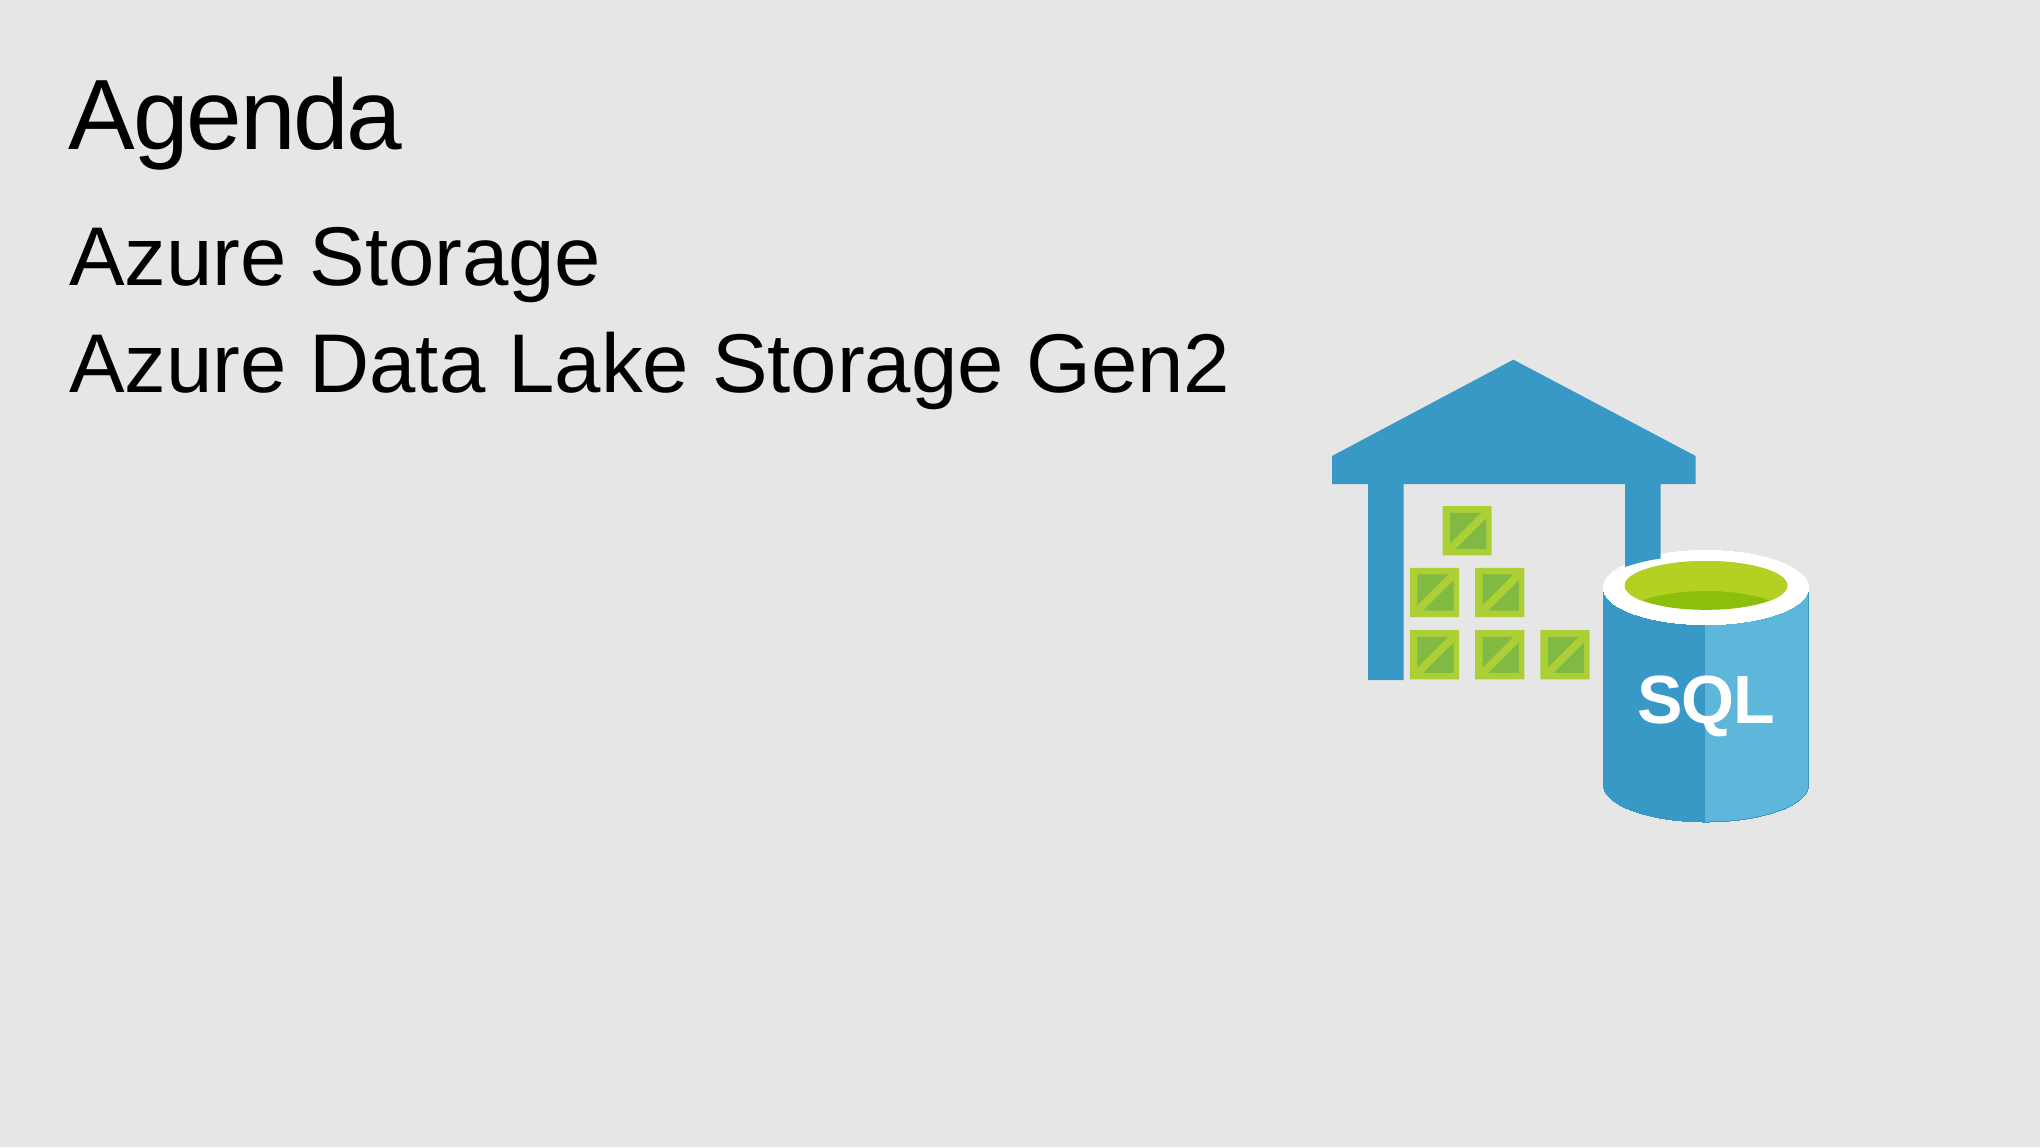

# Agenda
Azure Storage
Azure Data Lake Storage Gen2

SQL